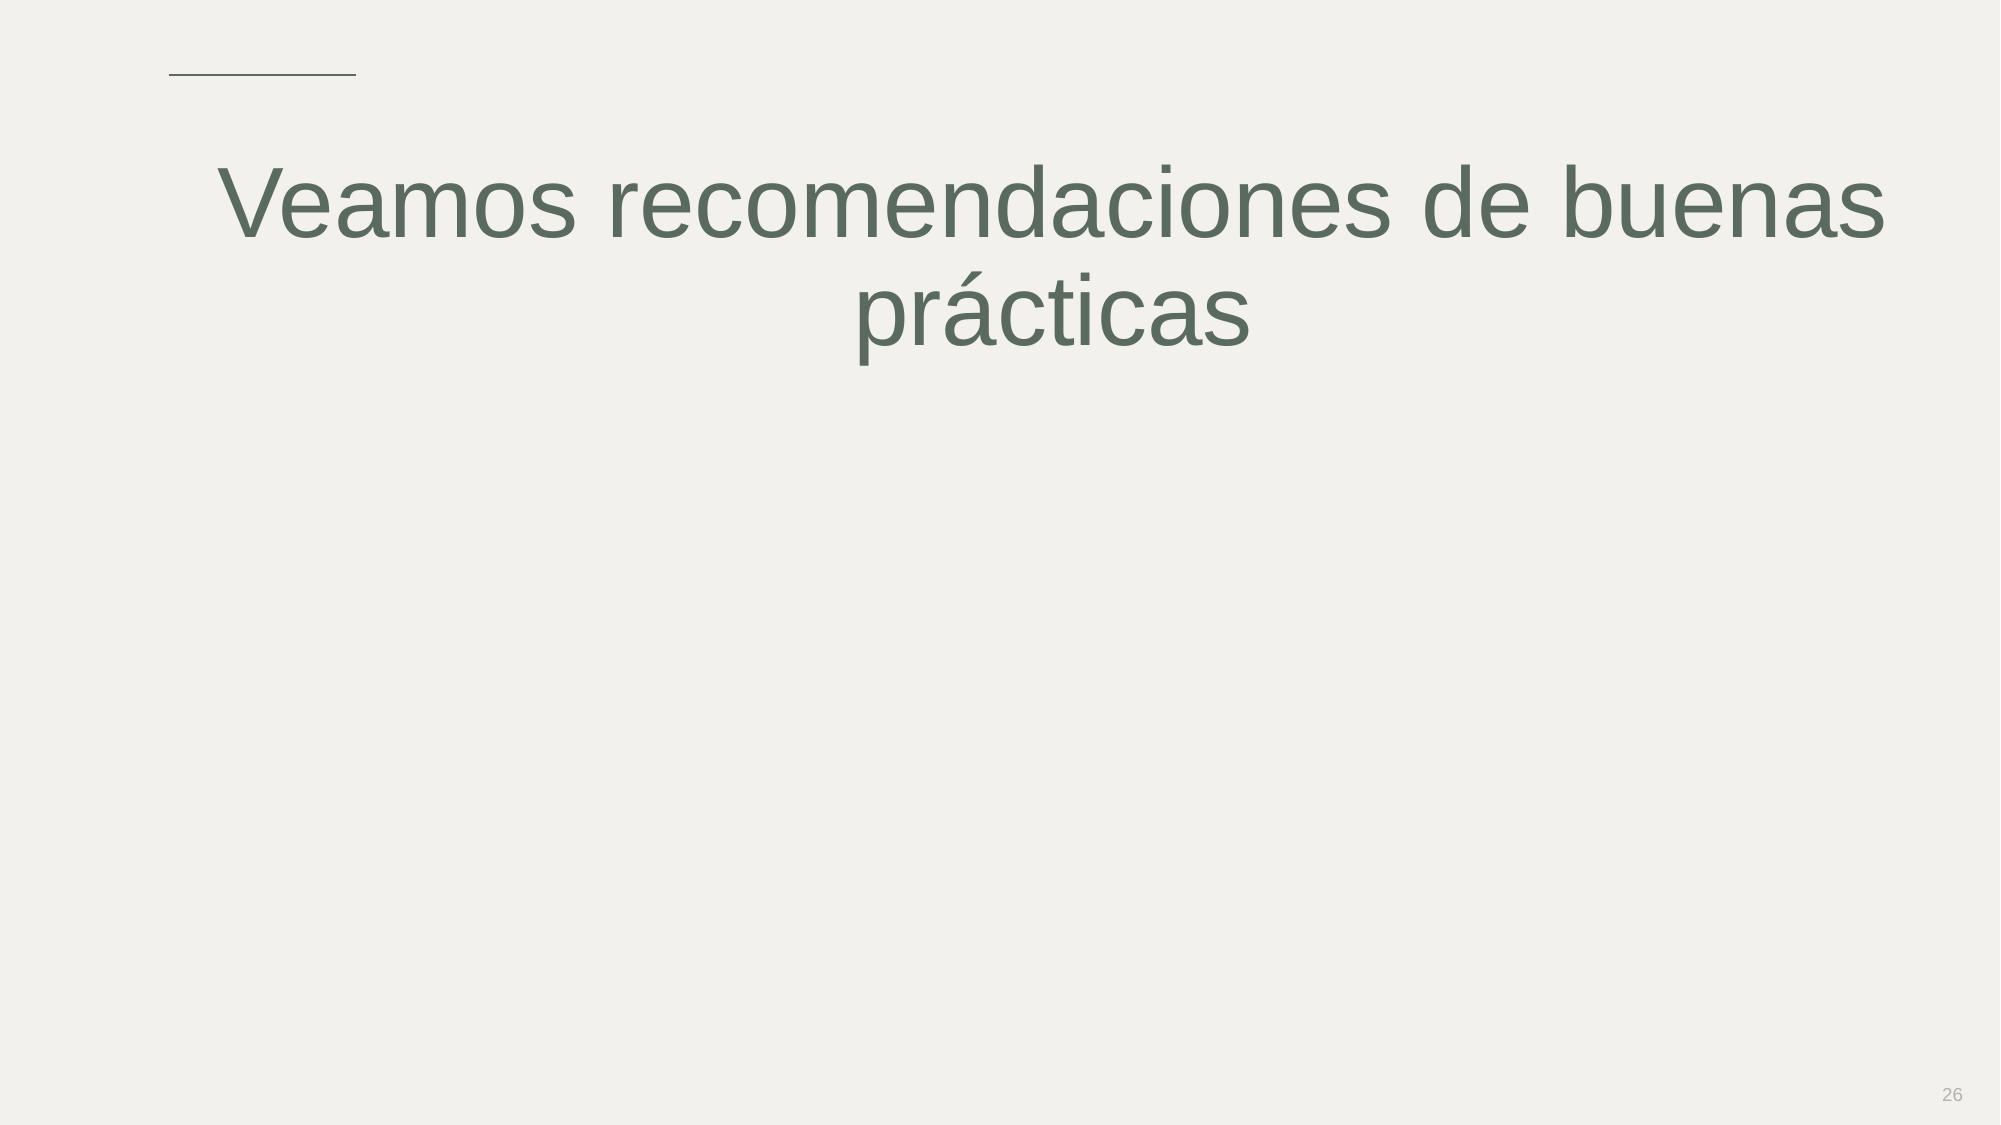

# Veamos recomendaciones de buenas prácticas
26